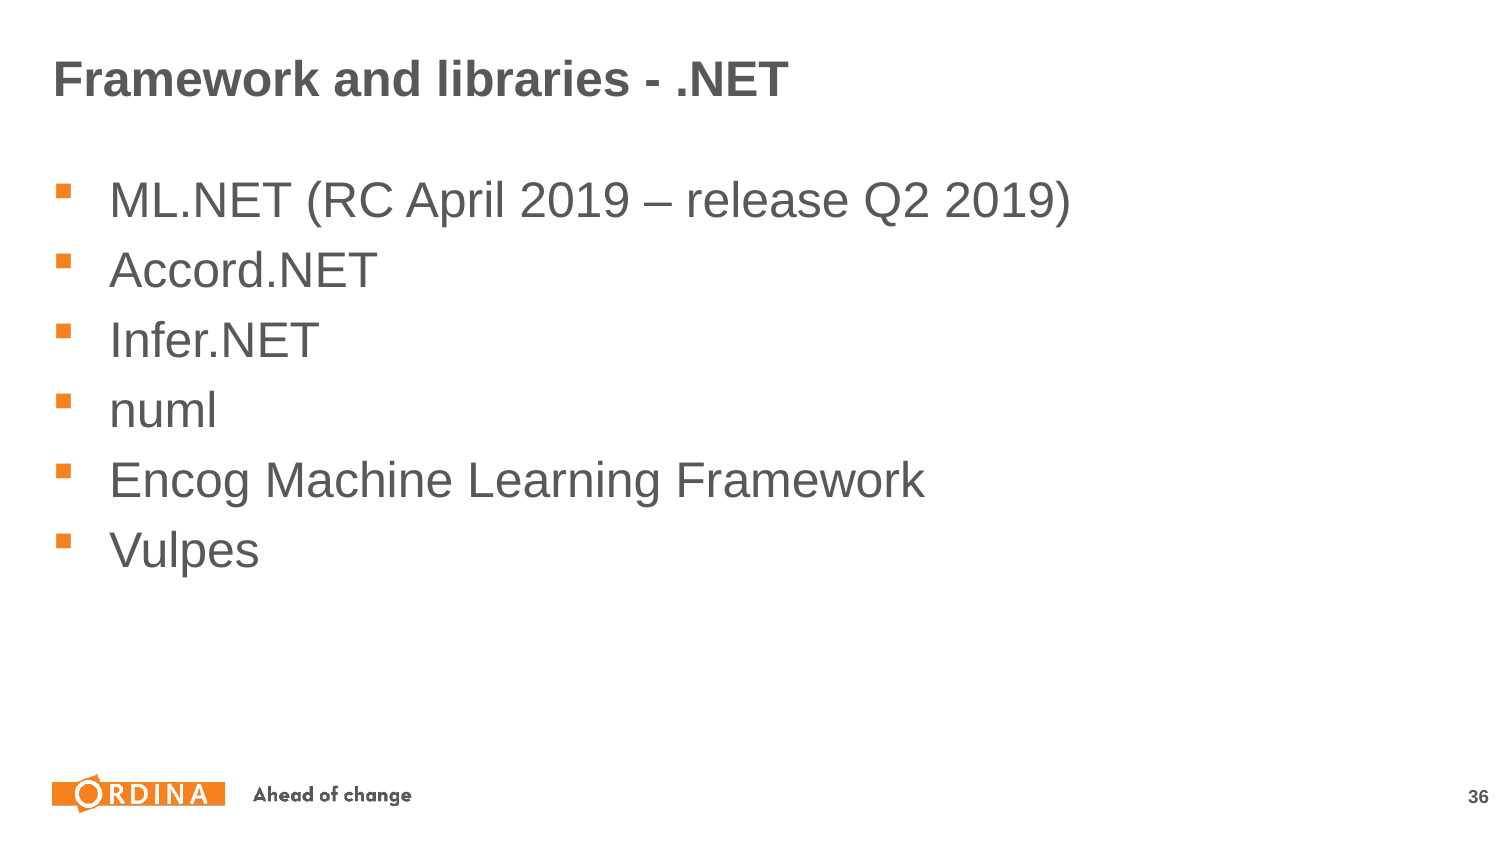

# Framework and libraries - .NET
ML.NET (RC April 2019 – release Q2 2019)
Accord.NET
Infer.NET
numl
Encog Machine Learning Framework
Vulpes